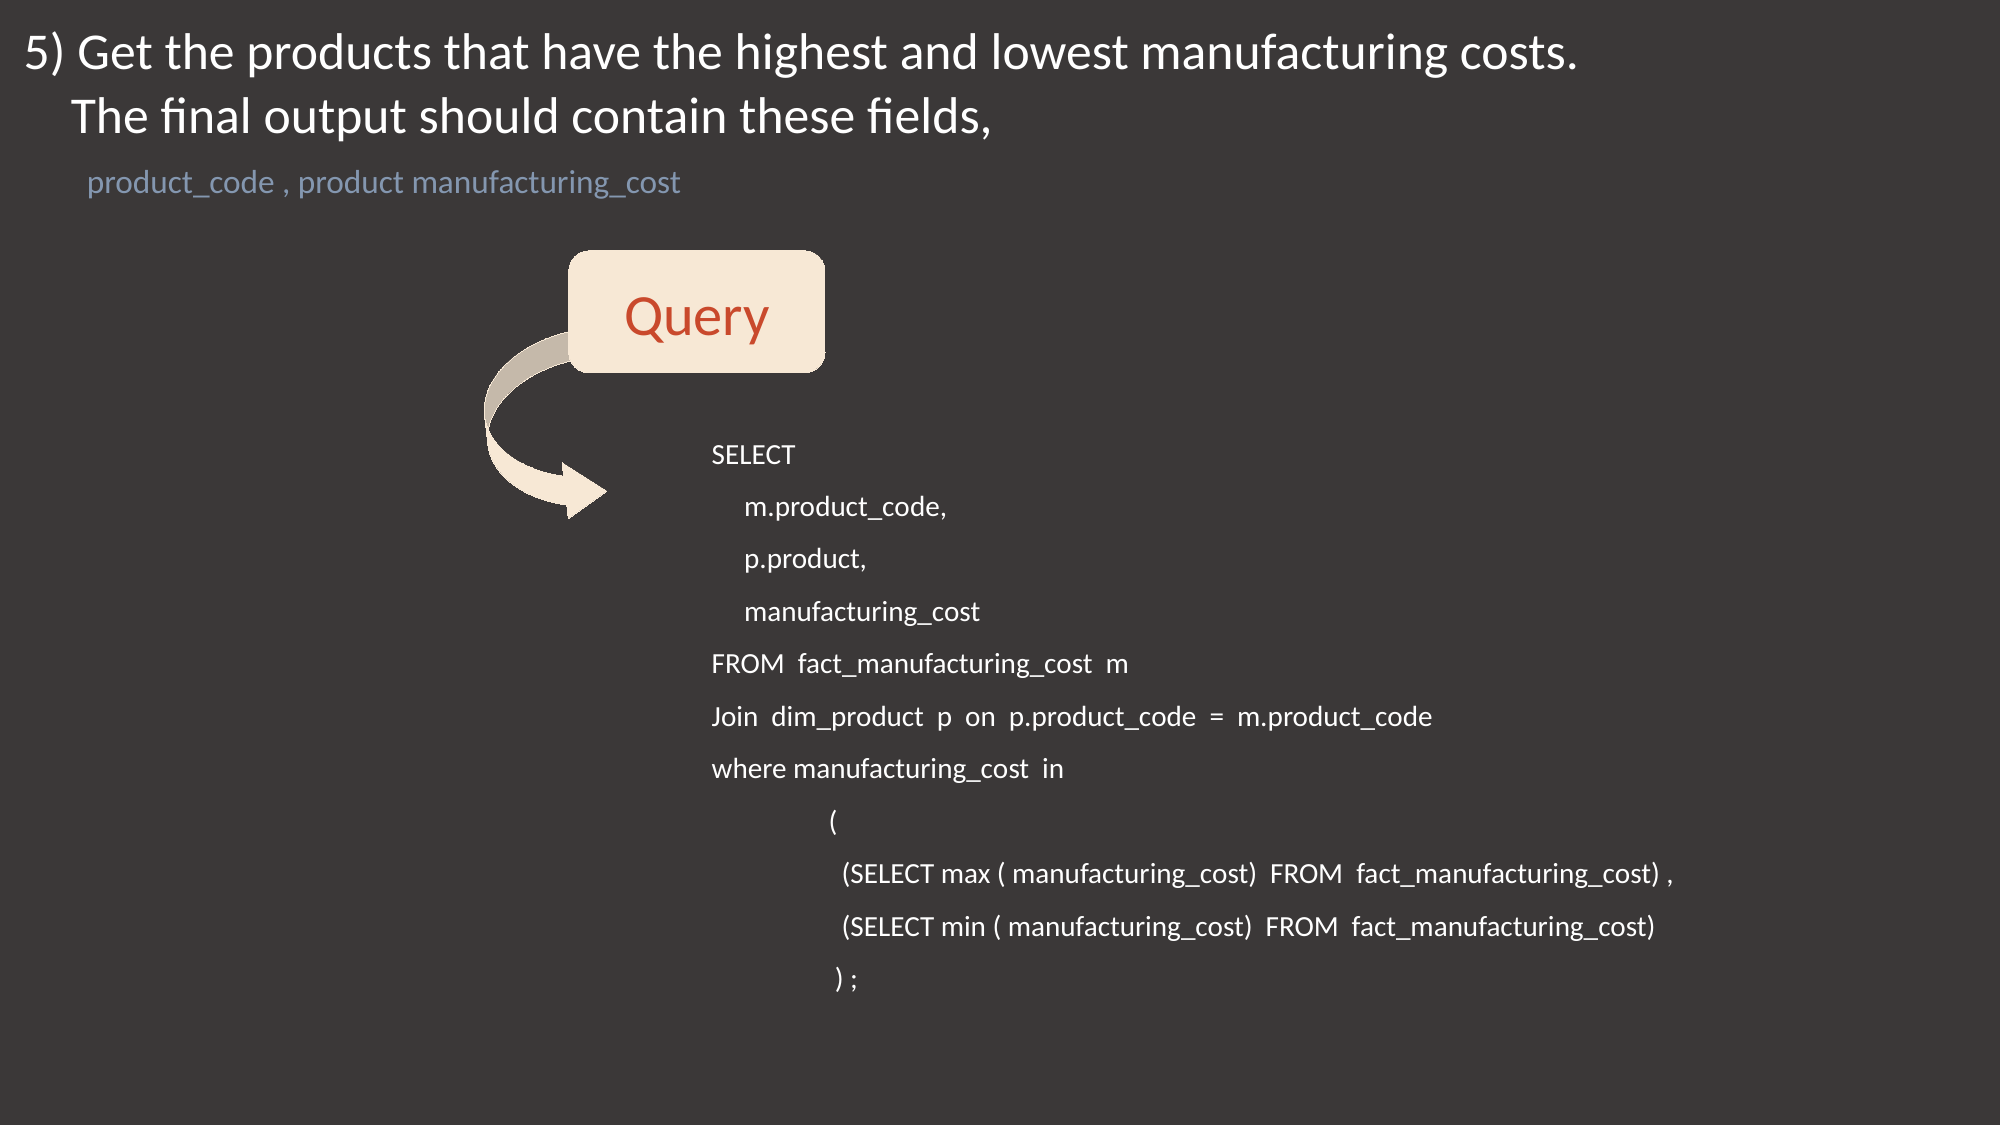

5) Get the products that have the highest and lowest manufacturing costs.
    The final output should contain these fields,
      product_code , product manufacturing_cost
Query

SELECT
     m.product_code,
     p.product,
     manufacturing_cost
FROM  fact_manufacturing_cost  m
Join  dim_product  p  on  p.product_code  =  m.product_code
where manufacturing_cost  in
                  (
                    (SELECT max ( manufacturing_cost)  FROM  fact_manufacturing_cost) ,
                    (SELECT min ( manufacturing_cost)  FROM  fact_manufacturing_cost)
                   ) ;